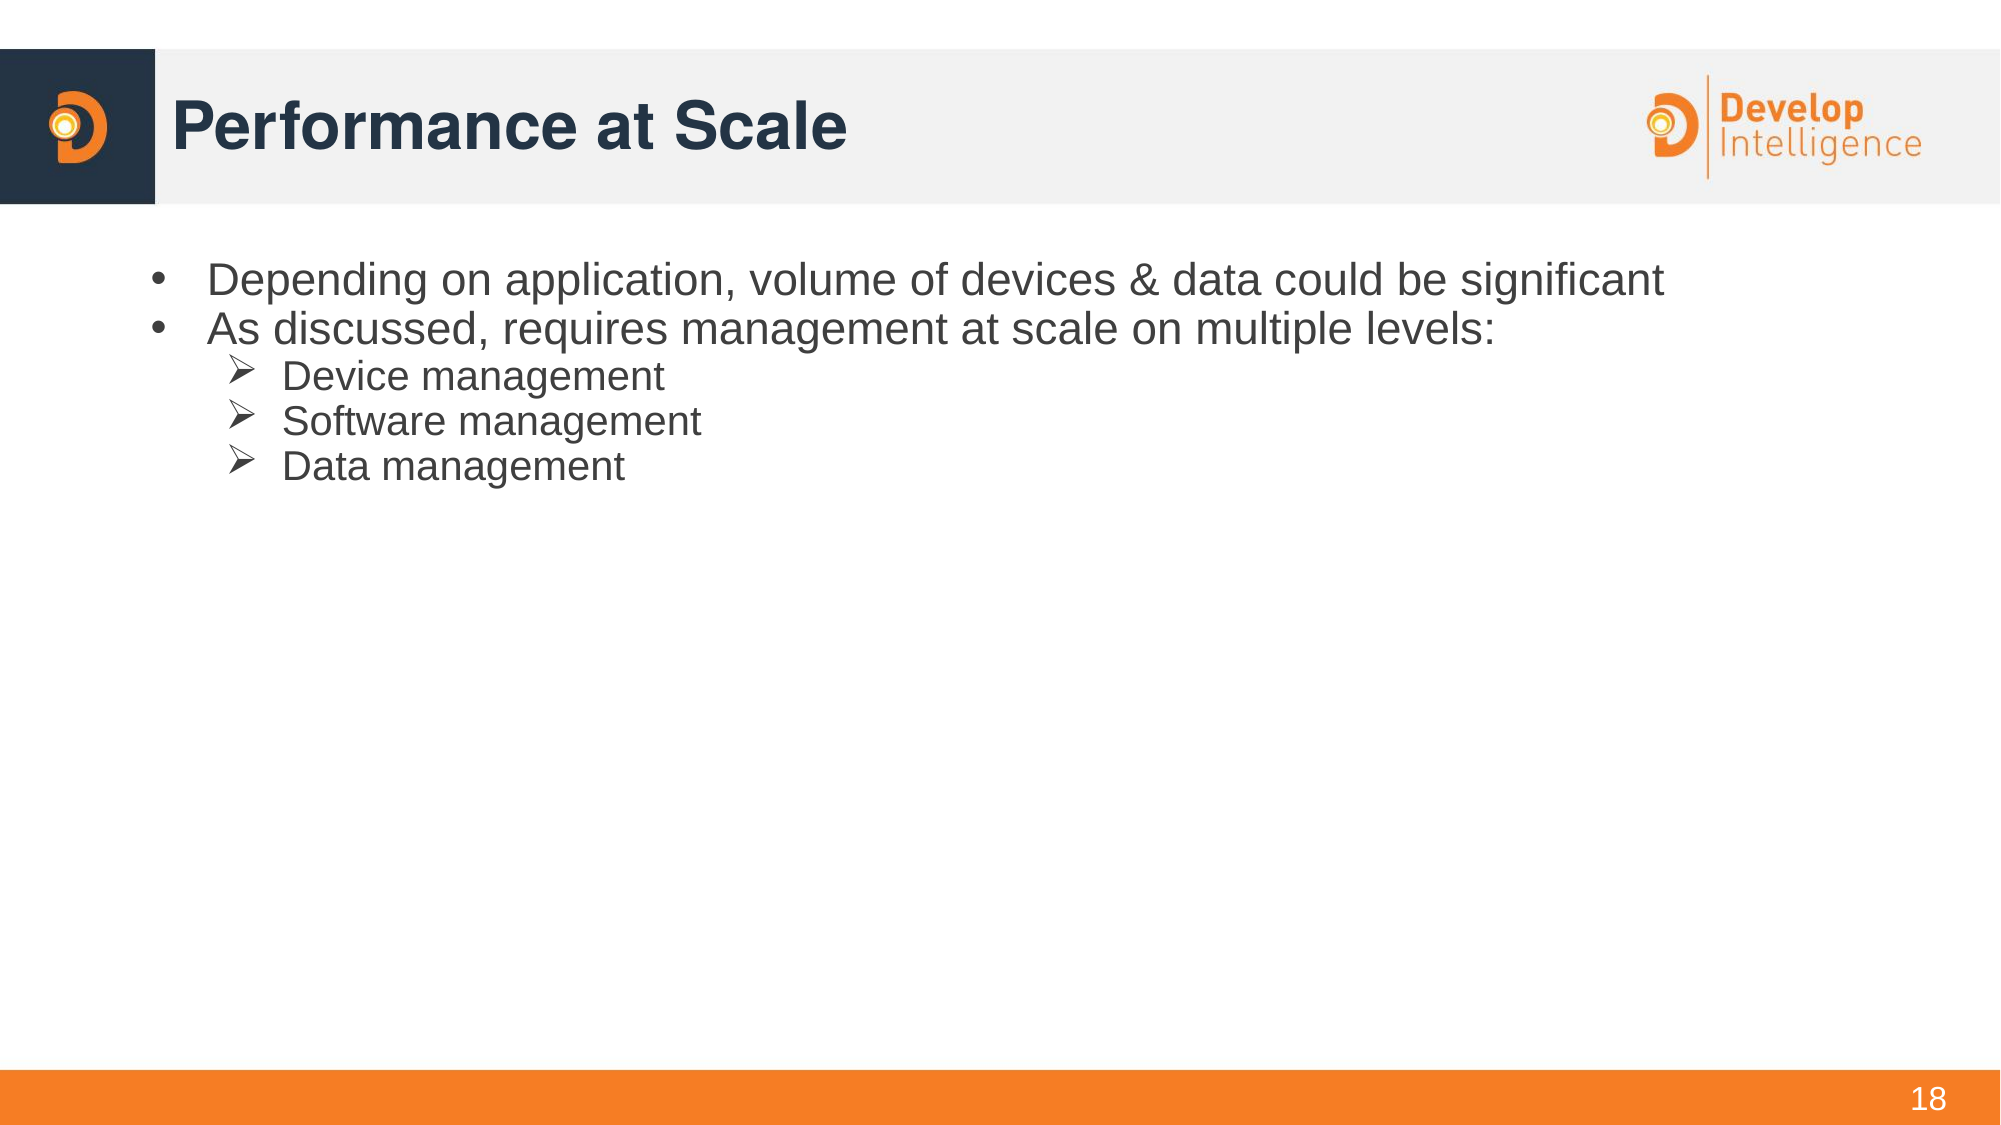

# Performance at Scale
Depending on application, volume of devices & data could be significant
As discussed, requires management at scale on multiple levels:
Device management
Software management
Data management

18